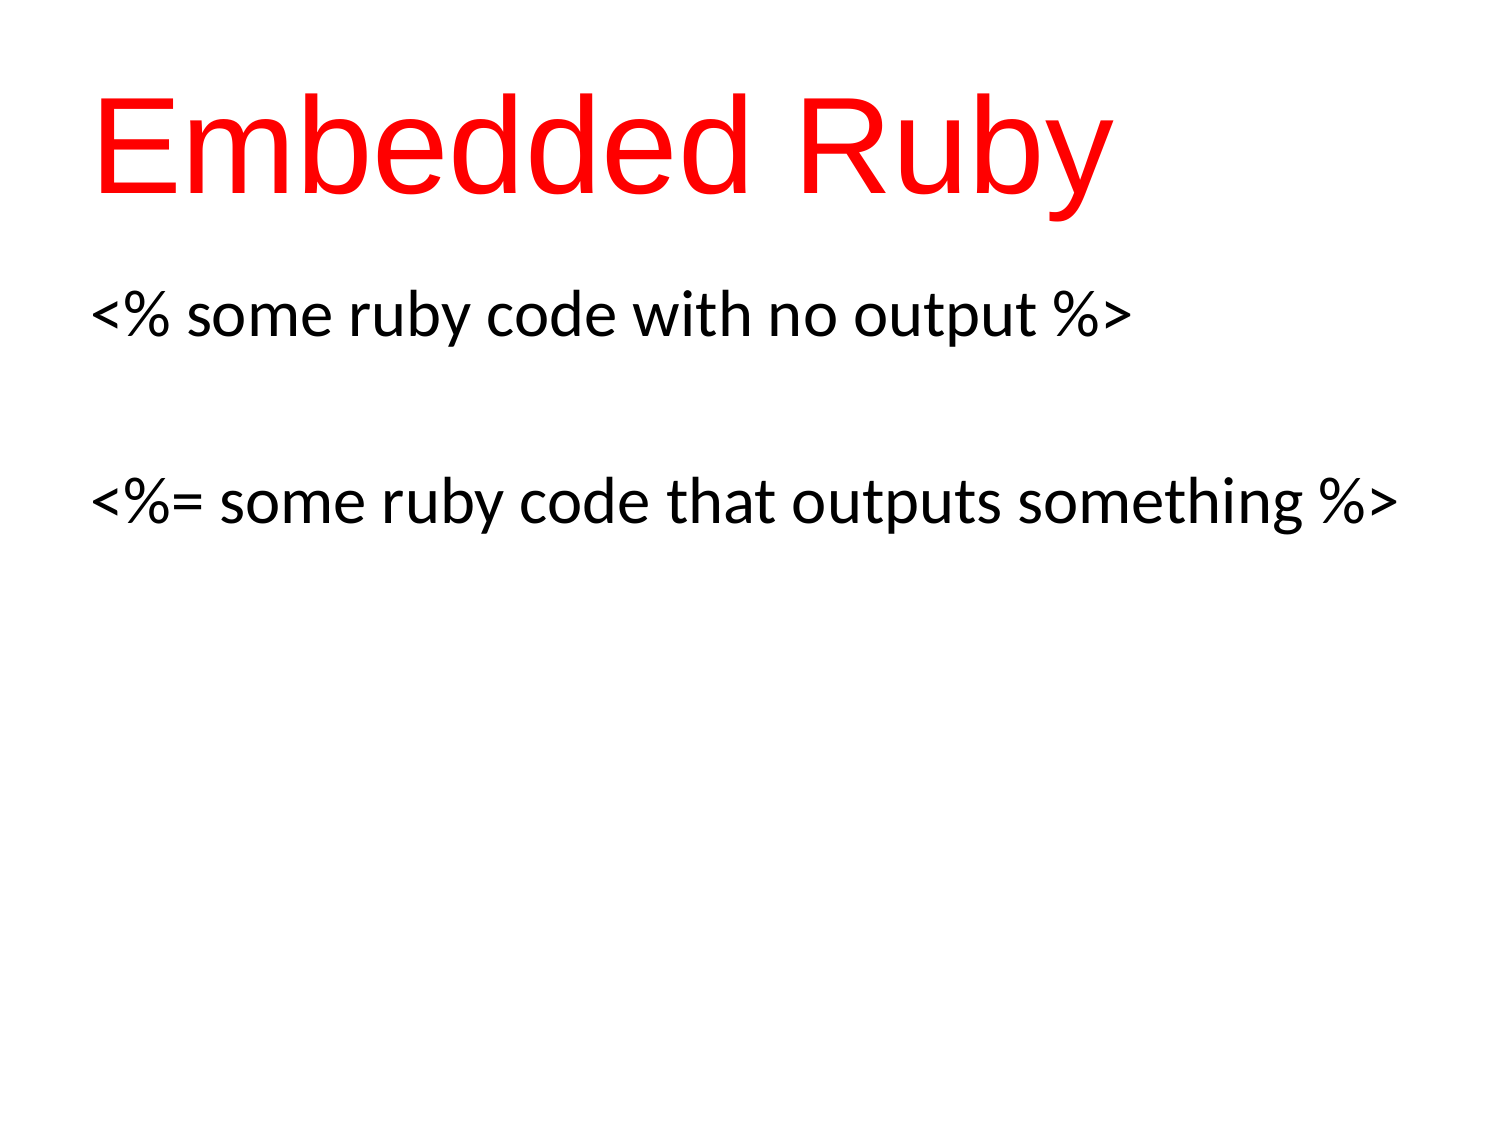

# Embedded Ruby
<% some ruby code with no output %>

<%= some ruby code that outputs something %>